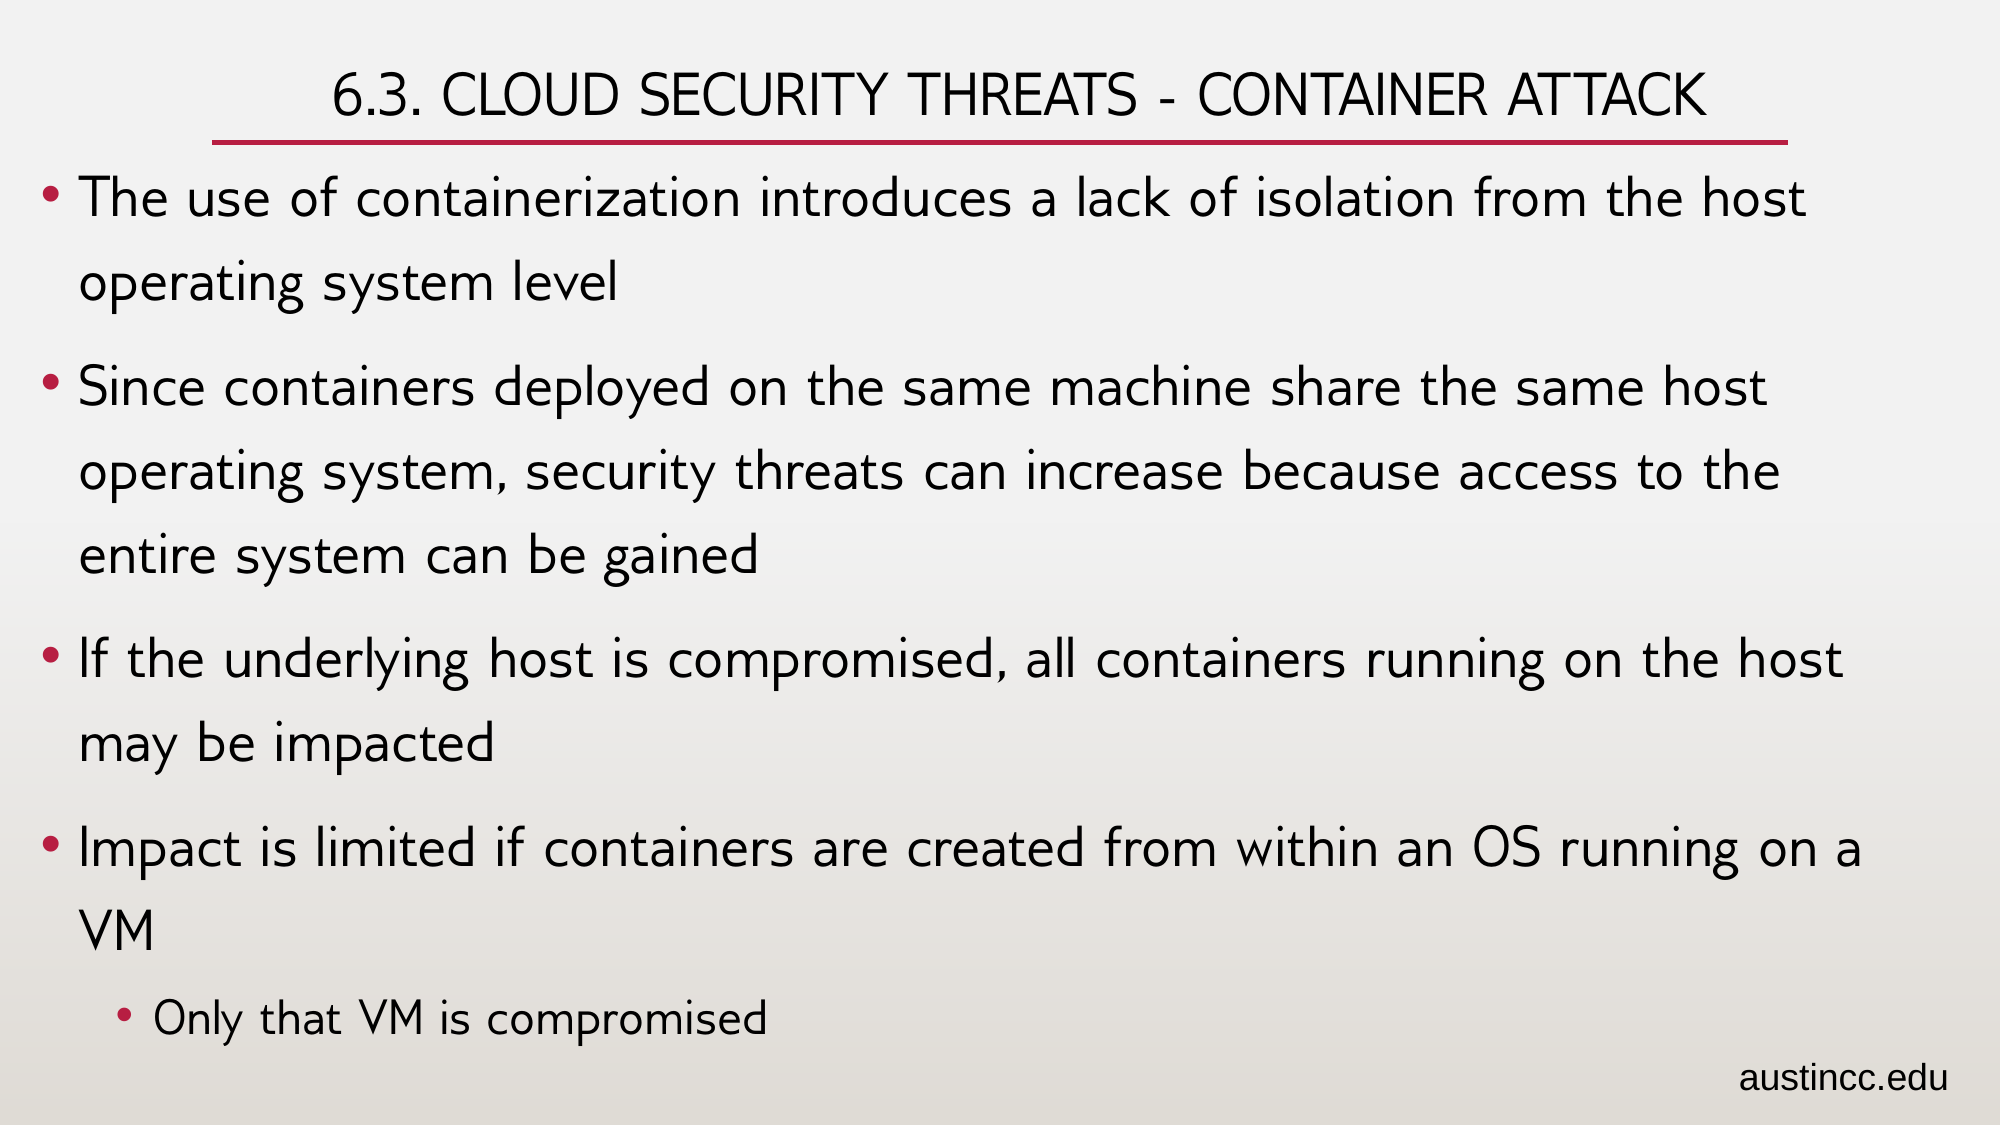

# 6.3. Cloud Security Threats - Container Attack
The use of containerization introduces a lack of isolation from the host operating system level
Since containers deployed on the same machine share the same host operating system, security threats can increase because access to the entire system can be gained
If the underlying host is compromised, all containers running on the host may be impacted
Impact is limited if containers are created from within an OS running on a VM
Only that VM is compromised